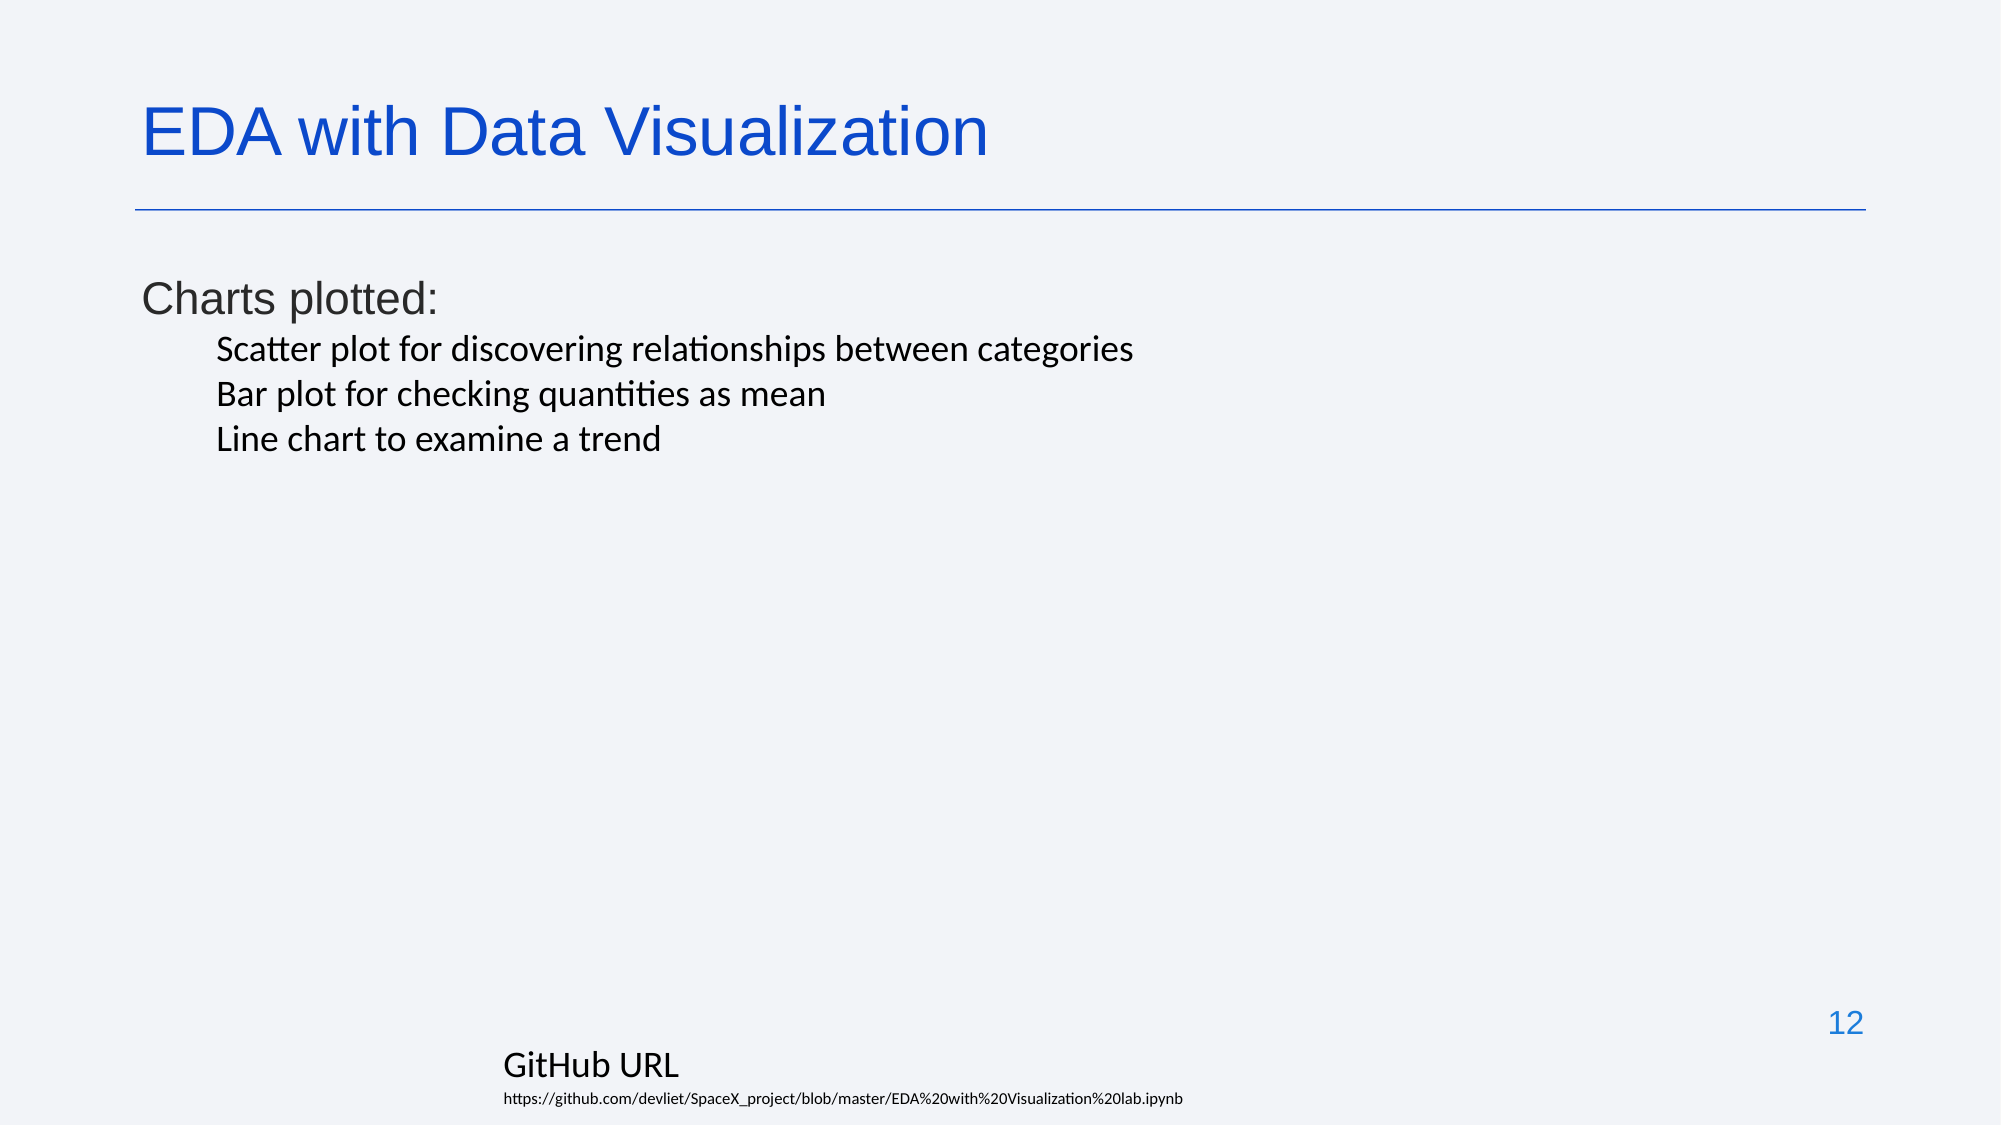

EDA with Data Visualization
Charts plotted:
Scatter plot for discovering relationships between categories
Bar plot for checking quantities as mean
Line chart to examine a trend

12
GitHub URL
https://github.com/devliet/SpaceX_project/blob/master/EDA%20with%20Visualization%20lab.ipynb